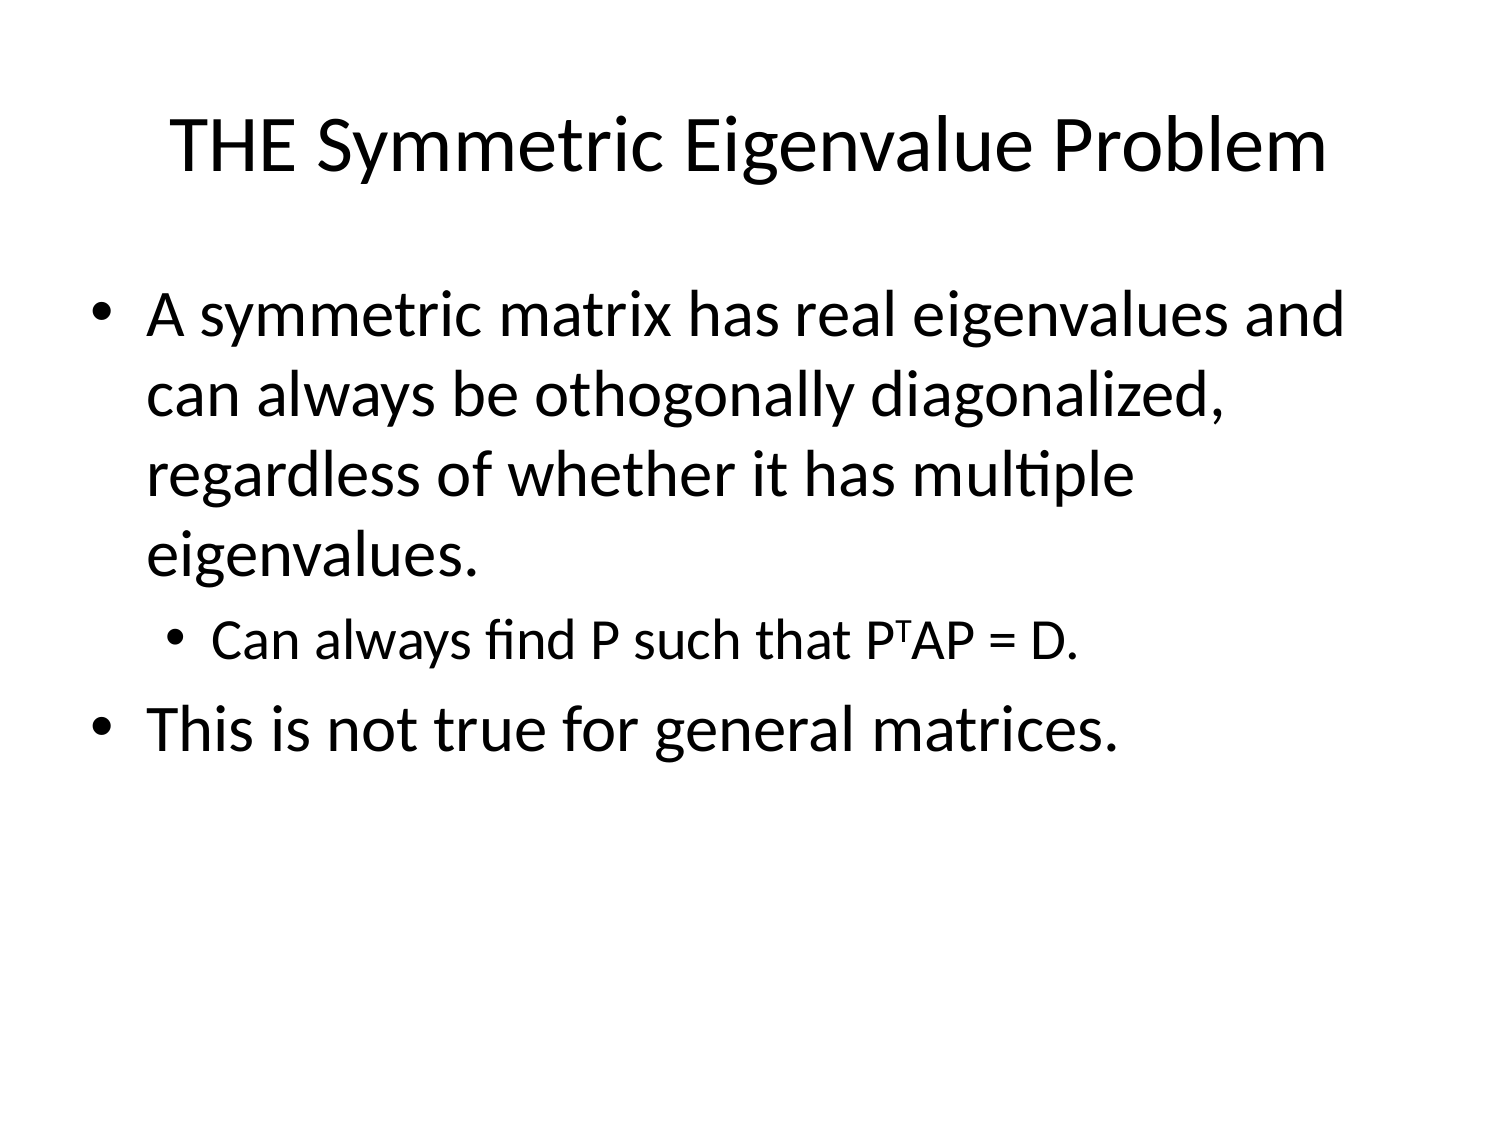

# THE Symmetric Eigenvalue Problem
A symmetric matrix has real eigenvalues and can always be othogonally diagonalized, regardless of whether it has multiple eigenvalues.
Can always find P such that PTAP = D.
This is not true for general matrices.